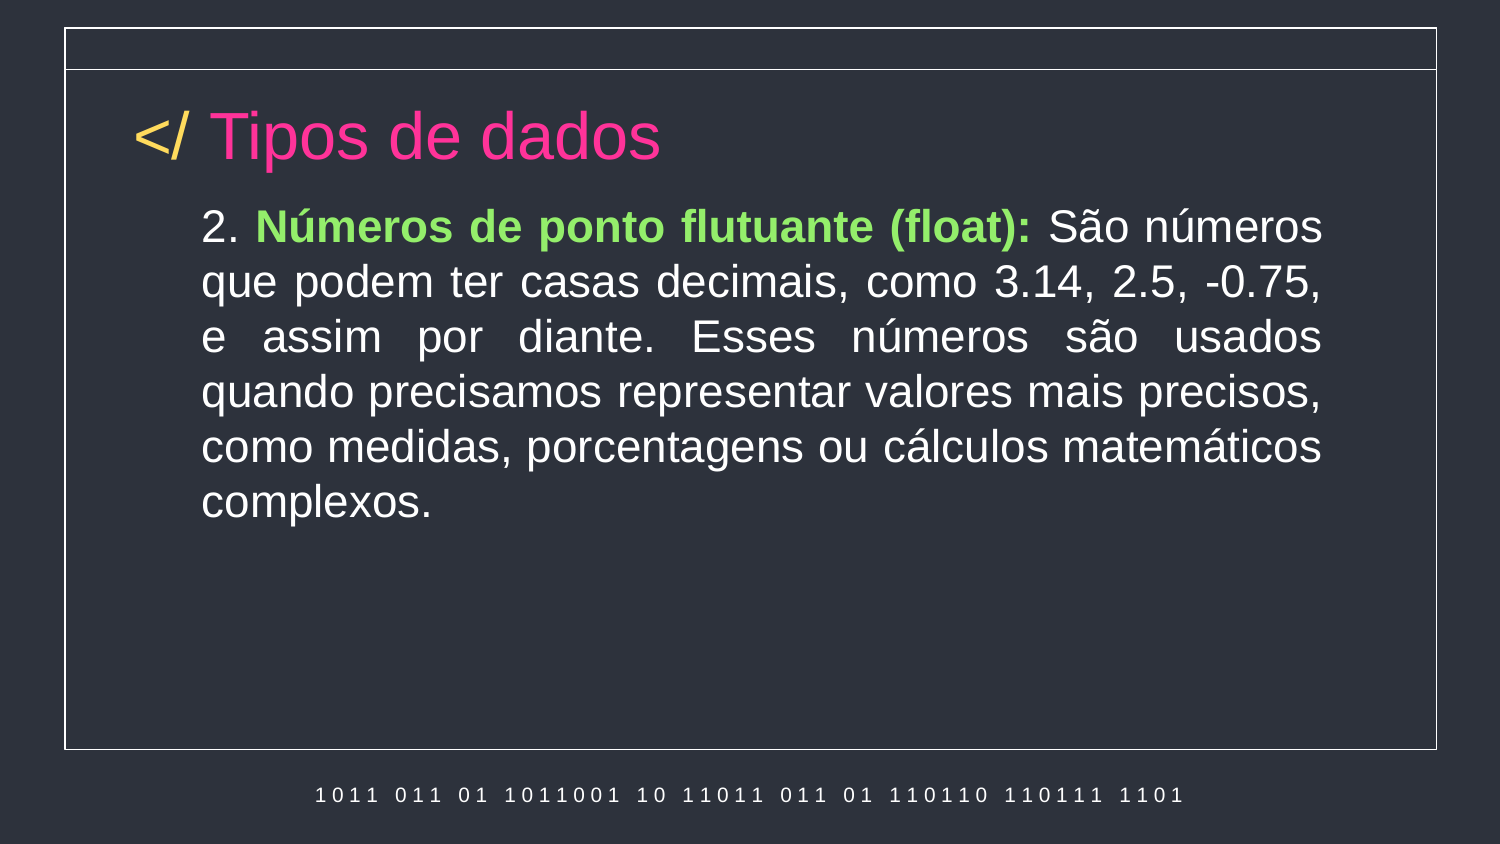

# </ Tipos de dados
2. Números de ponto flutuante (float): São números que podem ter casas decimais, como 3.14, 2.5, -0.75, e assim por diante. Esses números são usados quando precisamos representar valores mais precisos, como medidas, porcentagens ou cálculos matemáticos complexos.